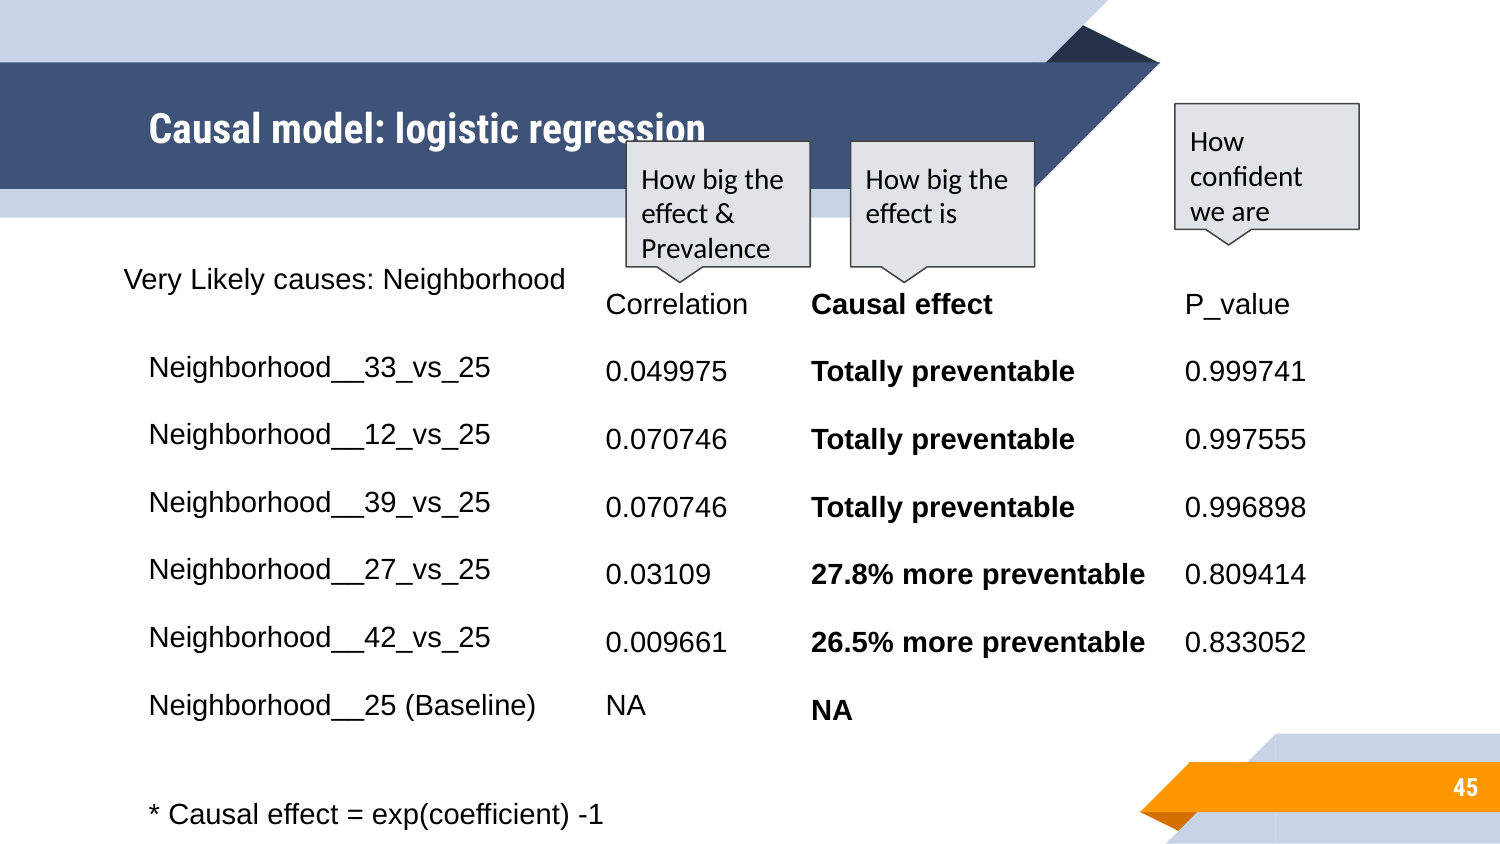

# Causal model: logistic regression

How confident we are

How big the effect & Prevalence

How big the effect is
Very Likely causes: Neighborhood
|  | Correlation | Causal effect | P\_value |
| --- | --- | --- | --- |
| Neighborhood\_\_33\_vs\_25 | 0.049975 | Totally preventable | 0.999741 |
| Neighborhood\_\_12\_vs\_25 | 0.070746 | Totally preventable | 0.997555 |
| Neighborhood\_\_39\_vs\_25 | 0.070746 | Totally preventable | 0.996898 |
| Neighborhood\_\_27\_vs\_25 | 0.03109 | 27.8% more preventable | 0.809414 |
| Neighborhood\_\_42\_vs\_25 | 0.009661 | 26.5% more preventable | 0.833052 |
| Neighborhood\_\_25 (Baseline) | NA | NA |  |
45

* Causal effect = exp(coefficient) -1